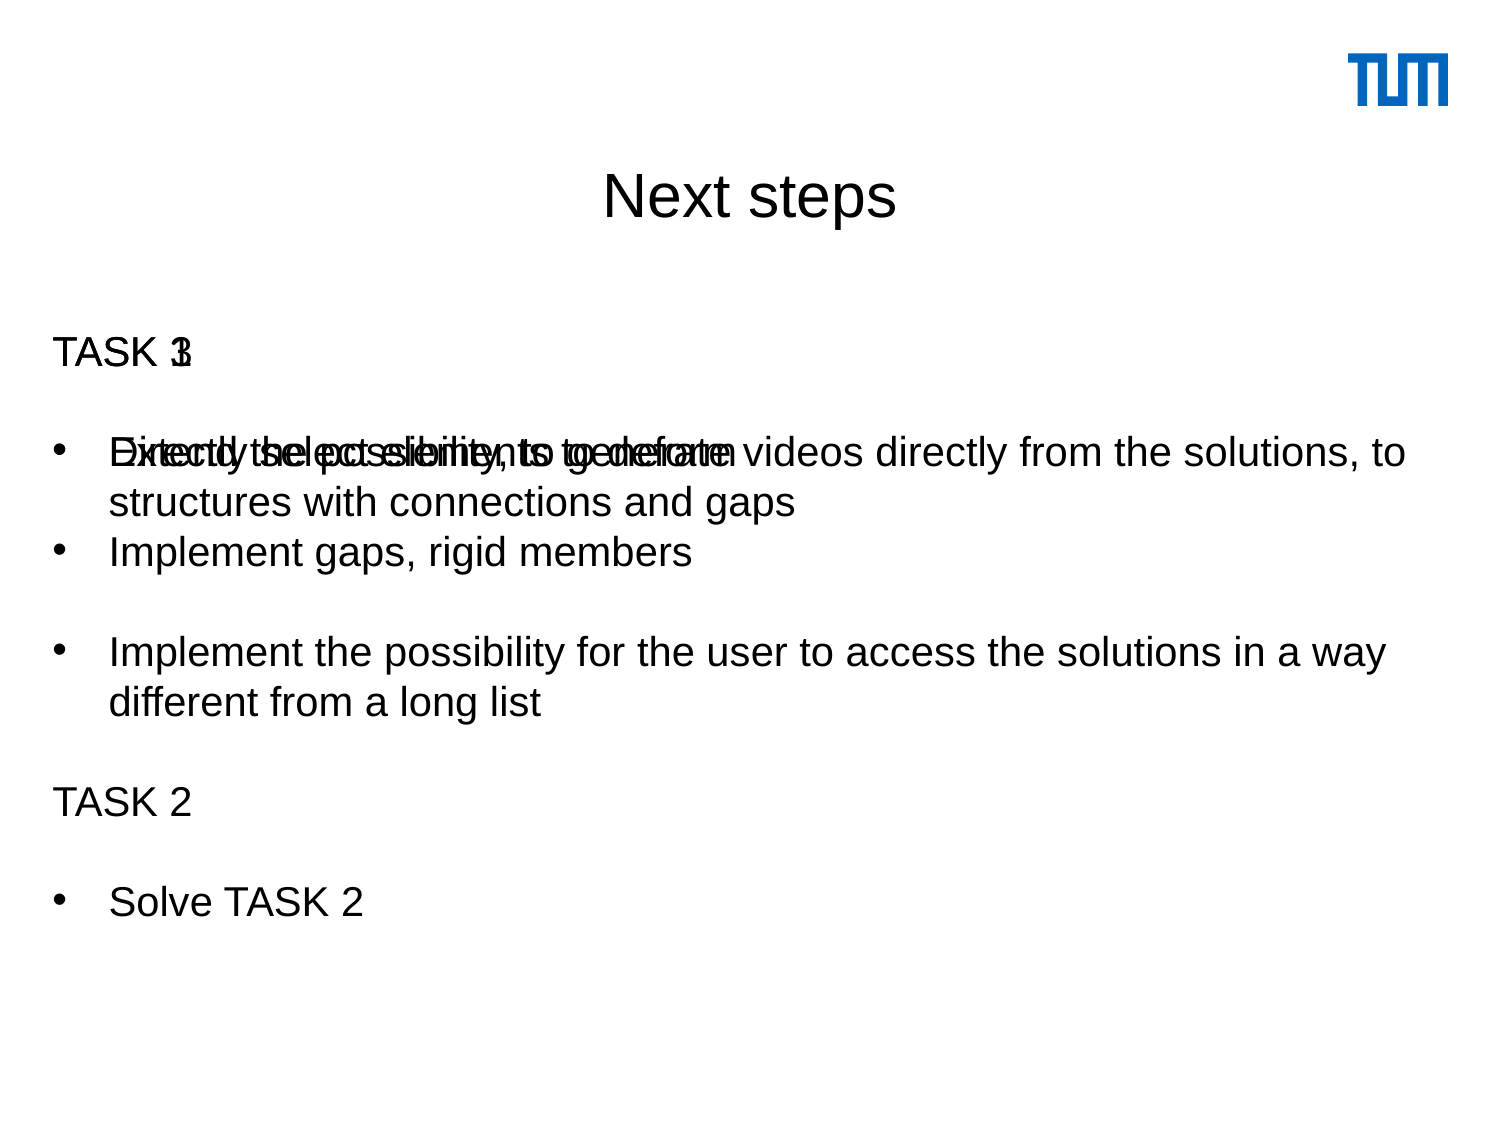

# Next steps
TASK 1

Directly select elements to deform

Implement gaps, rigid members

Implement the possibility for the user to access the solutions in a way different from a long list

TASK 2

Solve TASK 2

TASK 3

Extend the possibility, to generate videos directly from the solutions, to structures with connections and gaps